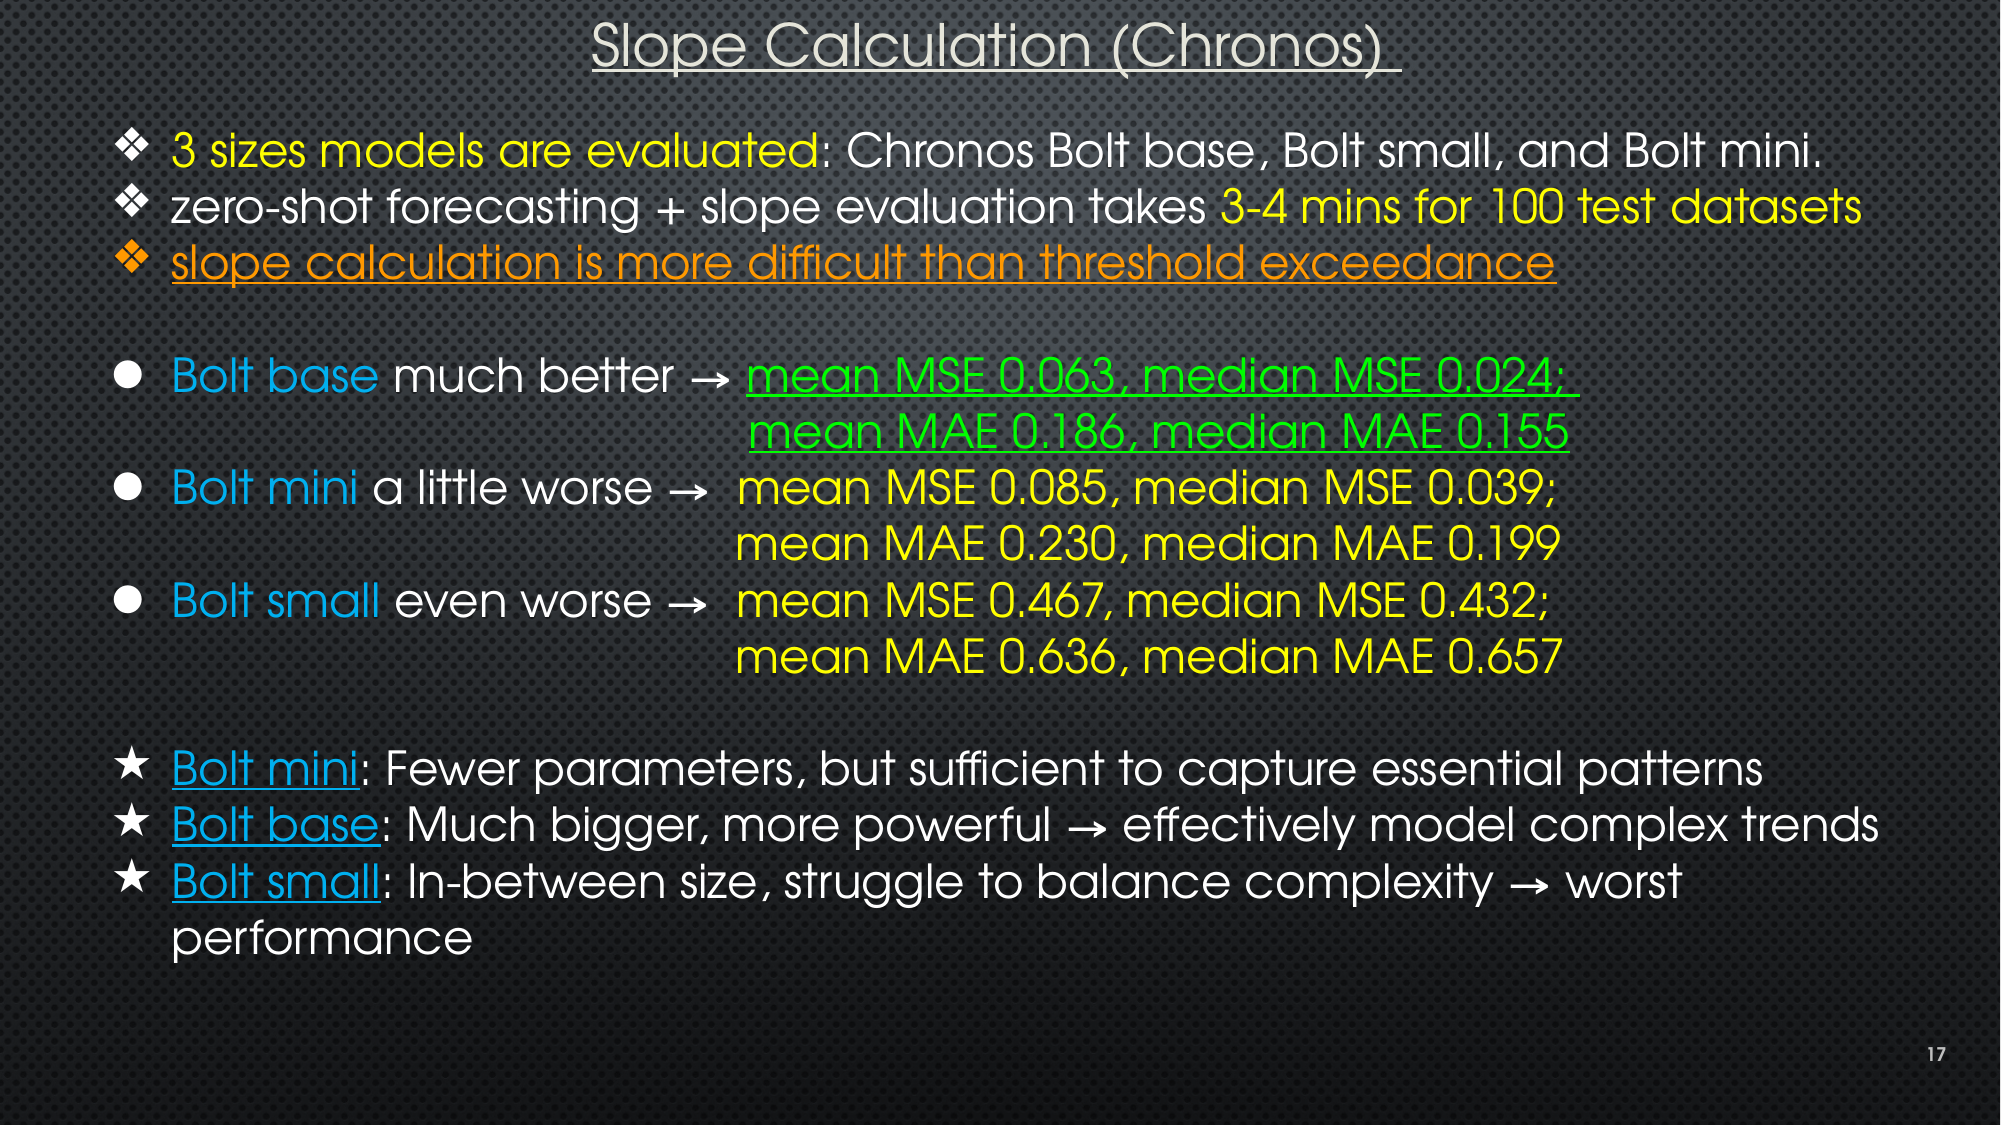

# Slope Calculation (Chronos)
3 sizes models are evaluated: Chronos Bolt base, Bolt small, and Bolt mini.
zero-shot forecasting + slope evaluation takes 3-4 mins for 100 test datasets
slope calculation is more difficult than threshold exceedance

Bolt base much better → mean MSE 0.063, median MSE 0.024;
    mean MAE 0.186, median MAE 0.155
Bolt mini a little worse →  mean MSE 0.085, median MSE 0.039;
   mean MAE 0.230, median MAE 0.199
Bolt small even worse →  mean MSE 0.467, median MSE 0.432;
   mean MAE 0.636, median MAE 0.657

Bolt mini: Fewer parameters, but sufficient to capture essential patterns
Bolt base: Much bigger, more powerful → effectively model complex trends
Bolt small: In-between size, struggle to balance complexity → worst performance
17